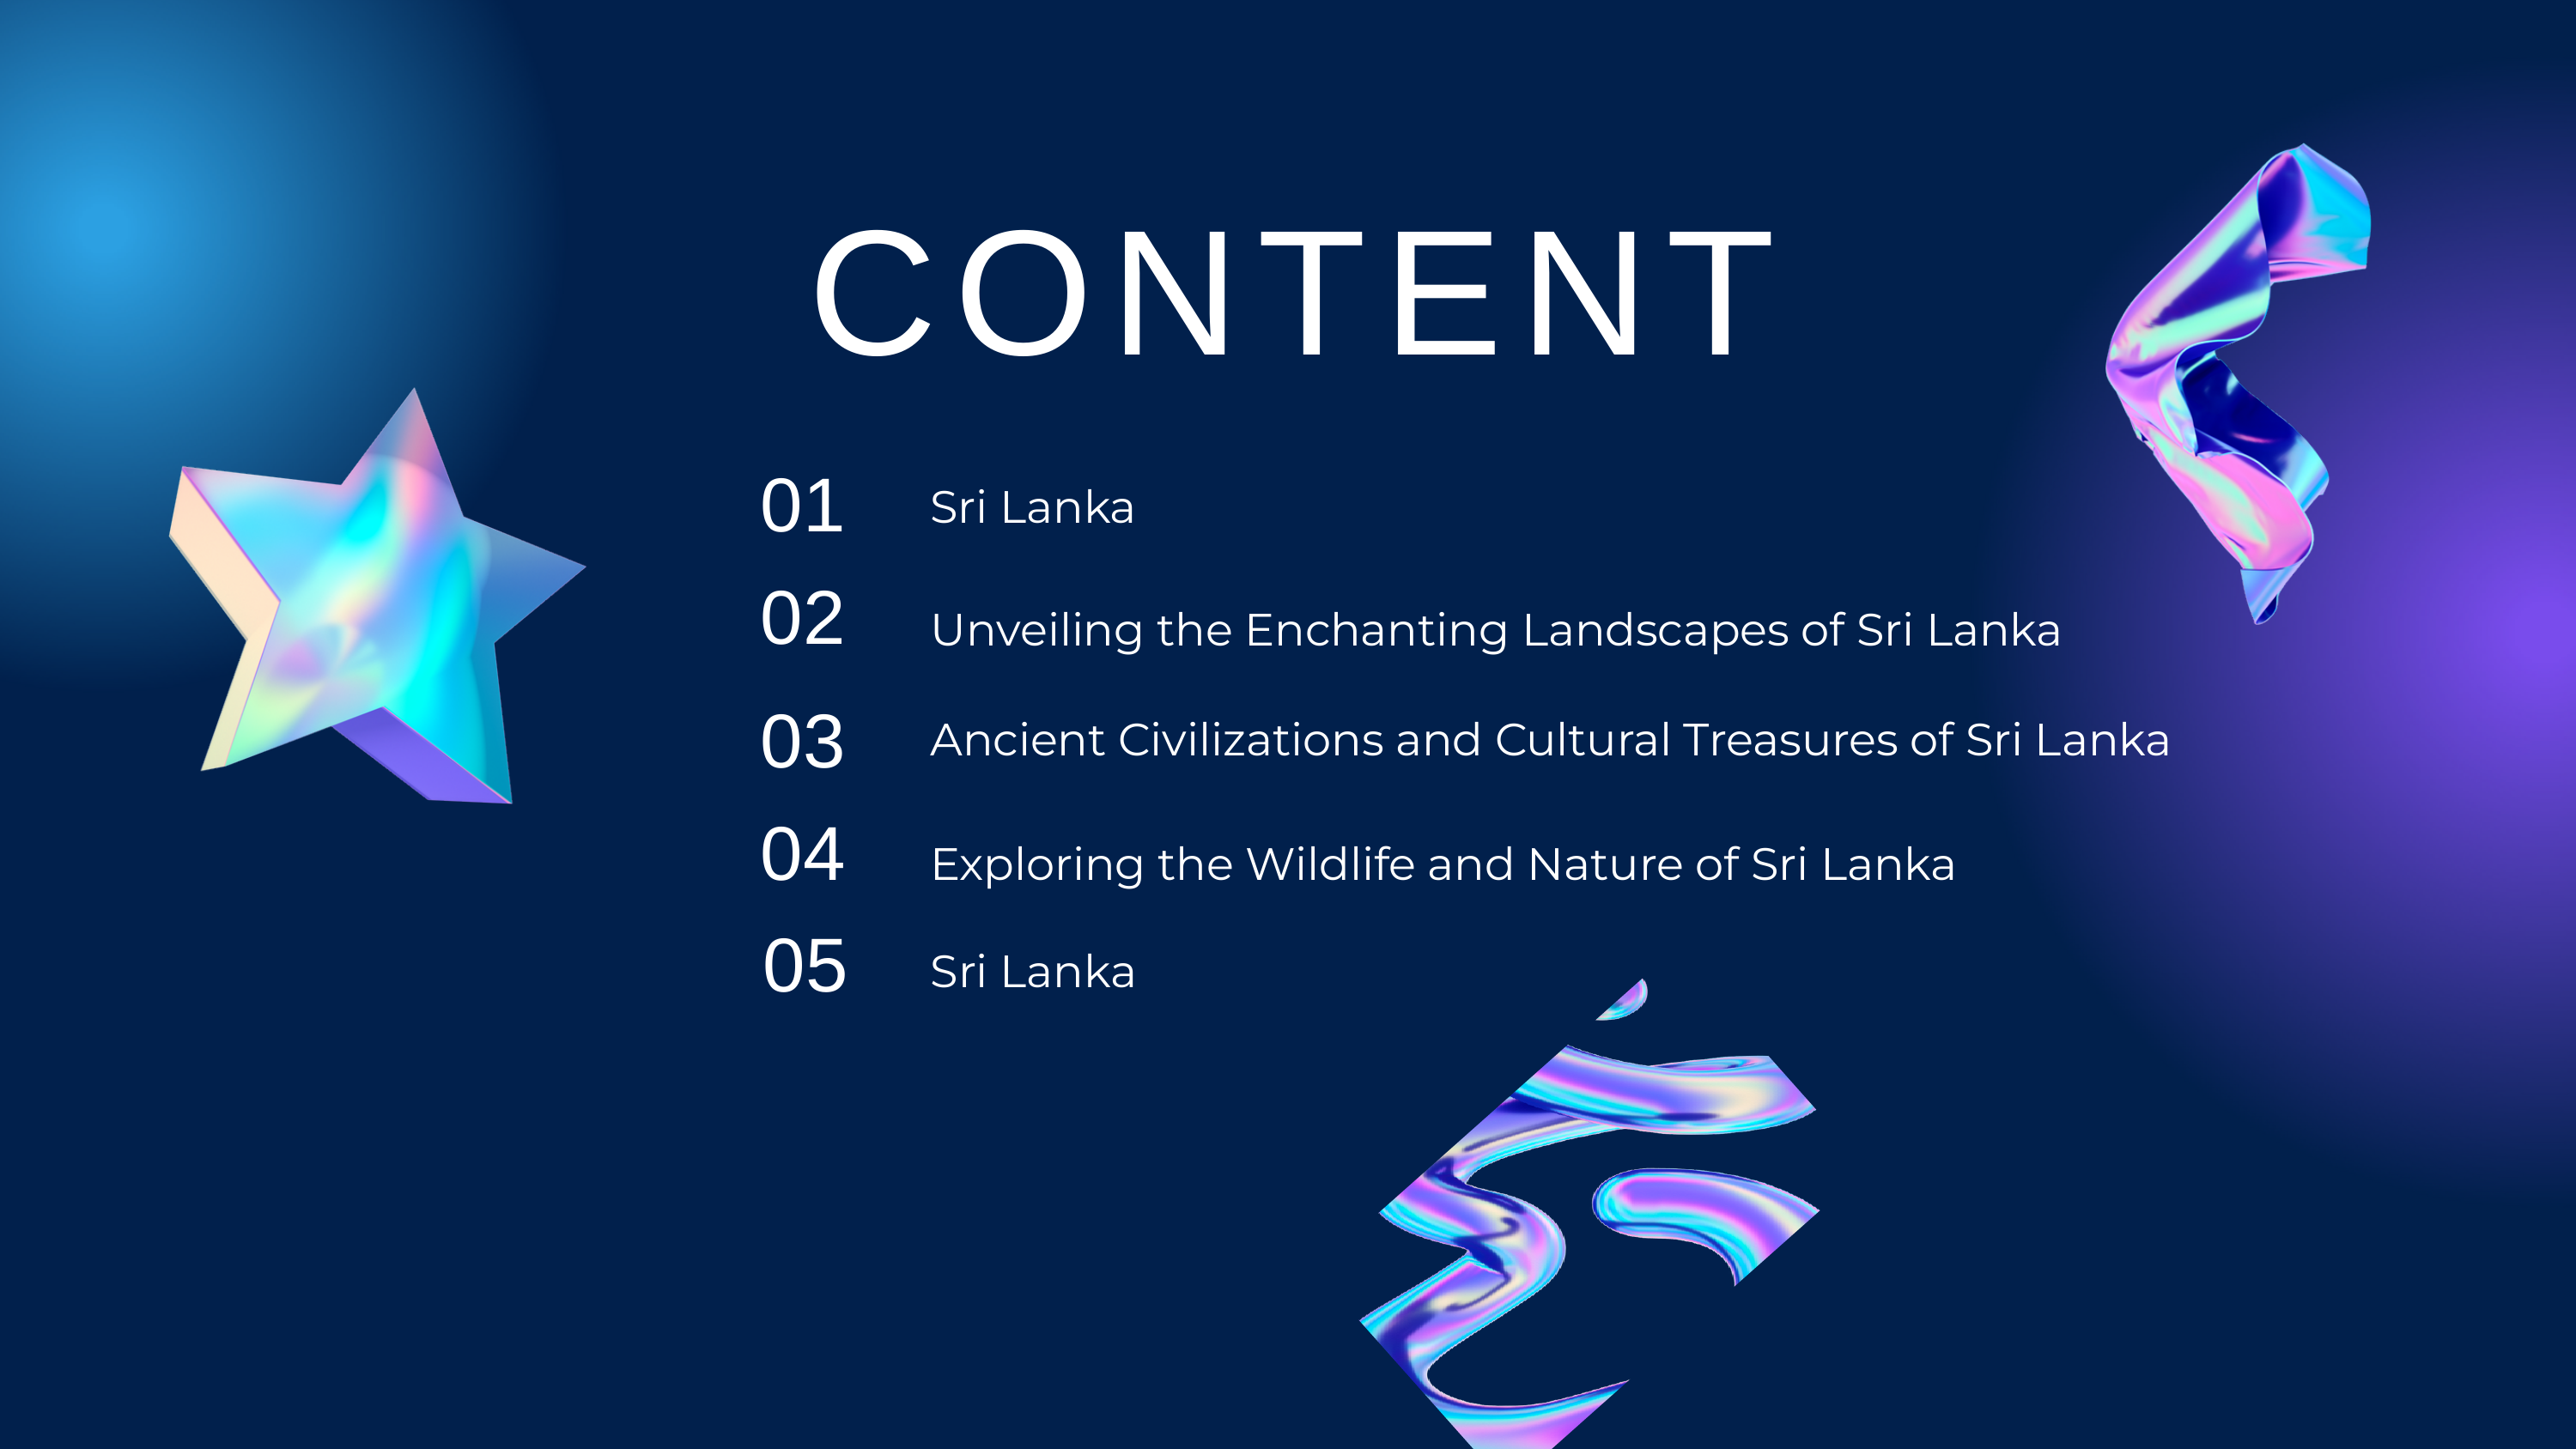

CONTENT

01
Sri Lanka
02
Unveiling the Enchanting Landscapes of Sri Lanka
03
Ancient Civilizations and Cultural Treasures of Sri Lanka
04
Exploring the Wildlife and Nature of Sri Lanka
05
Sri Lanka